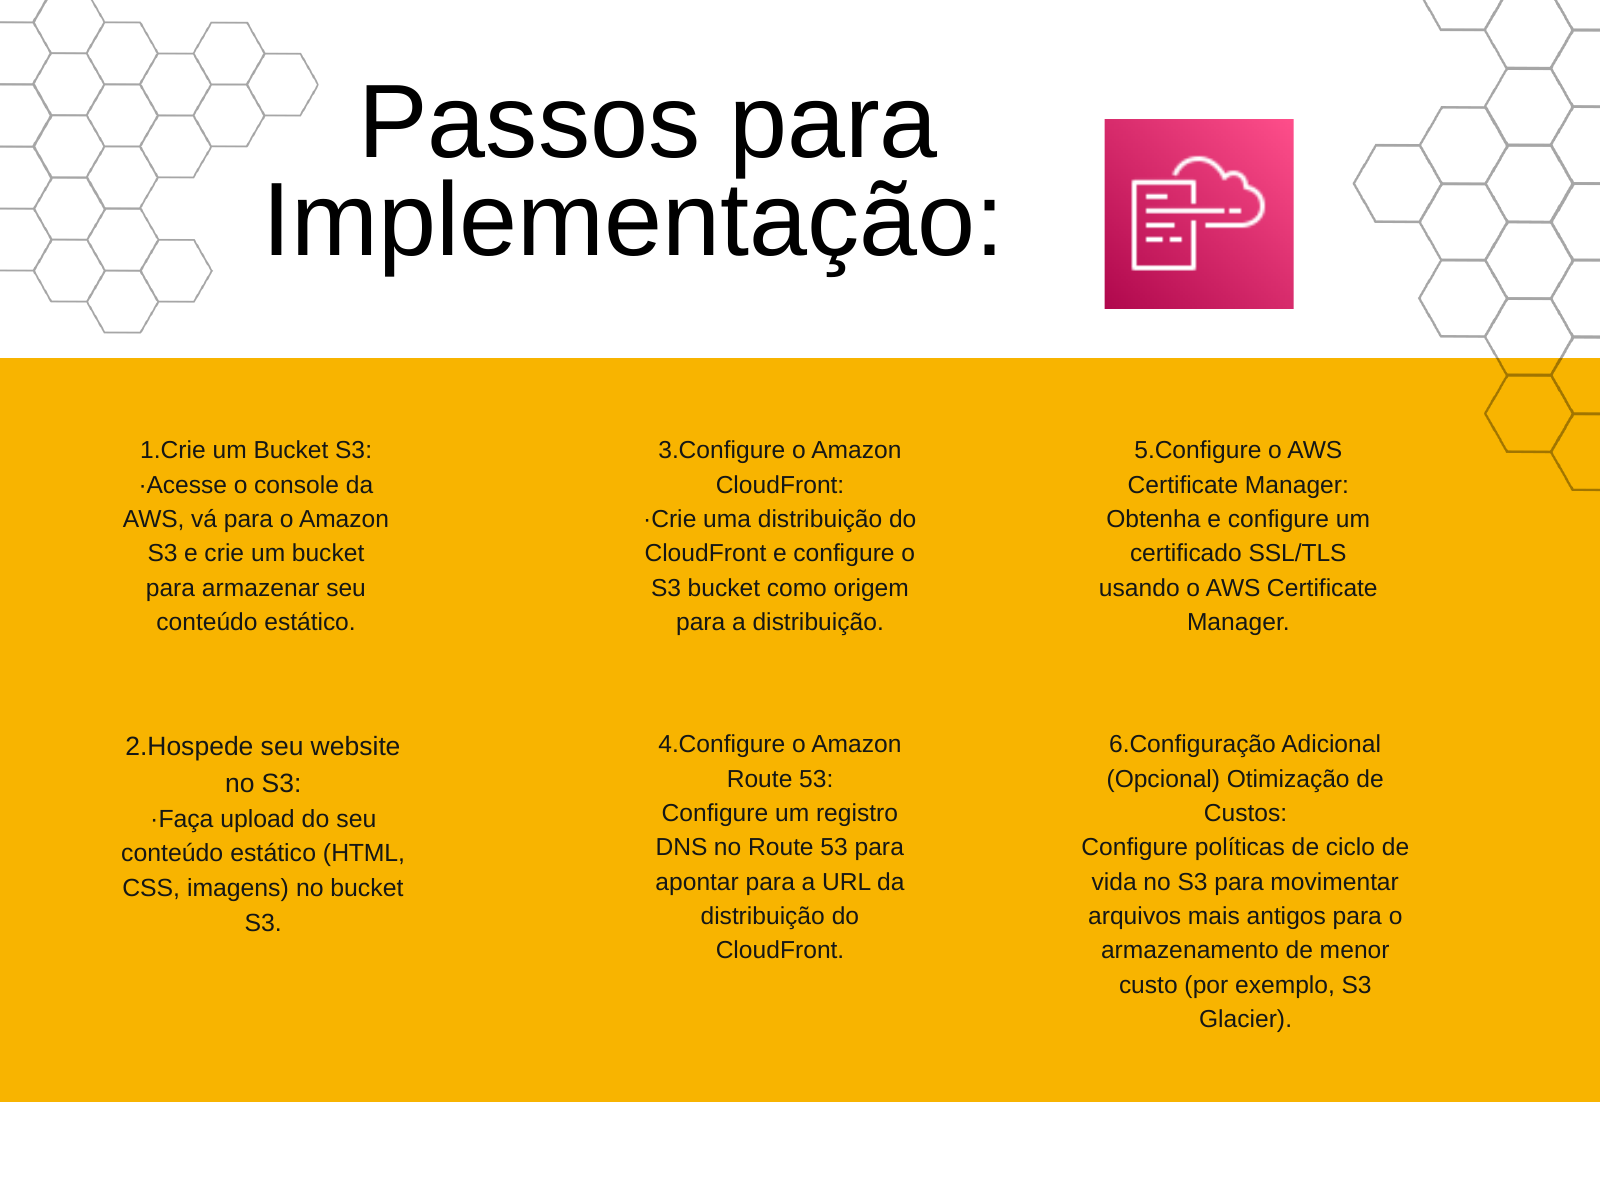

Passos para Implementação:

1.Crie um Bucket S3:
·Acesse o console da AWS, vá para o Amazon S3 e crie um bucket para armazenar seu conteúdo estático.

3.Configure o Amazon CloudFront:
·Crie uma distribuição do CloudFront e configure o S3 bucket como origem para a distribuição.

5.Configure o AWS Certificate Manager:
Obtenha e configure um certificado SSL/TLS usando o AWS Certificate Manager.

2.Hospede seu website no S3:
·Faça upload do seu conteúdo estático (HTML, CSS, imagens) no bucket S3.

4.Configure o Amazon Route 53:
Configure um registro DNS no Route 53 para apontar para a URL da distribuição do CloudFront.

6.Configuração Adicional (Opcional) Otimização de Custos:
Configure políticas de ciclo de vida no S3 para movimentar arquivos mais antigos para o armazenamento de menor custo (por exemplo, S3 Glacier).